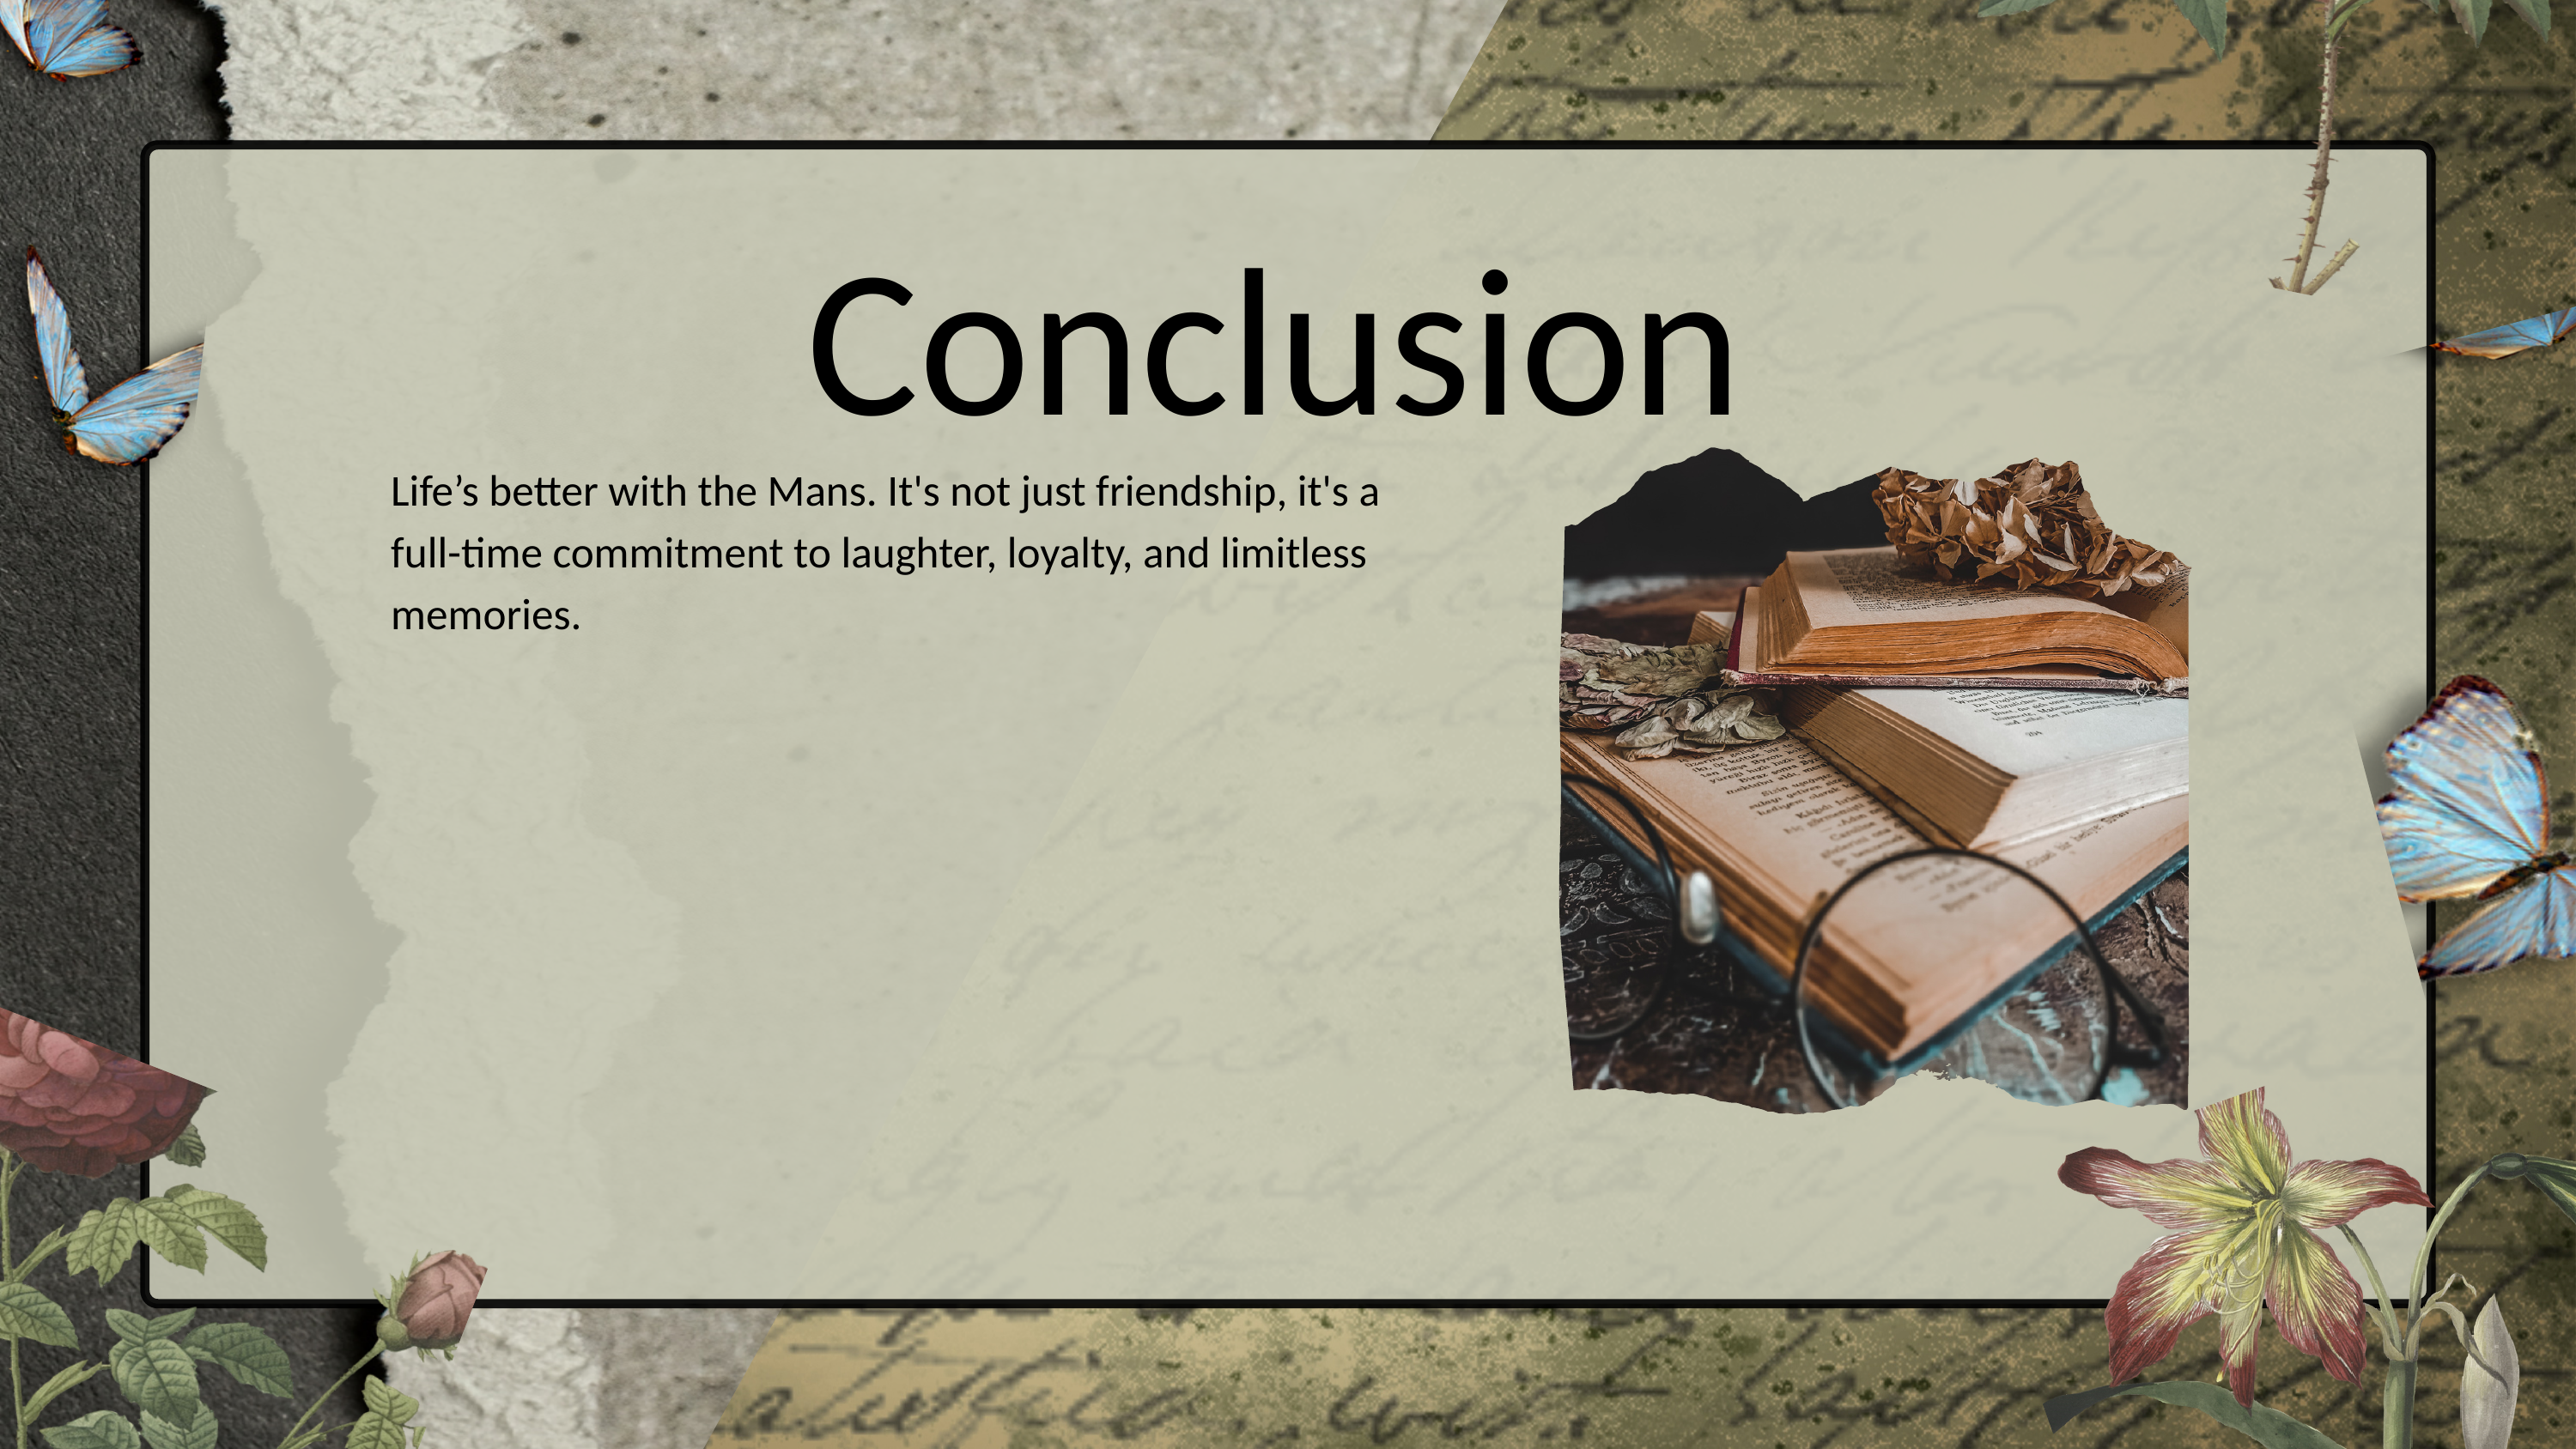

Conclusion

Life’s better with the Mans. It's not just friendship, it's a full-time commitment to laughter, loyalty, and limitless memories.